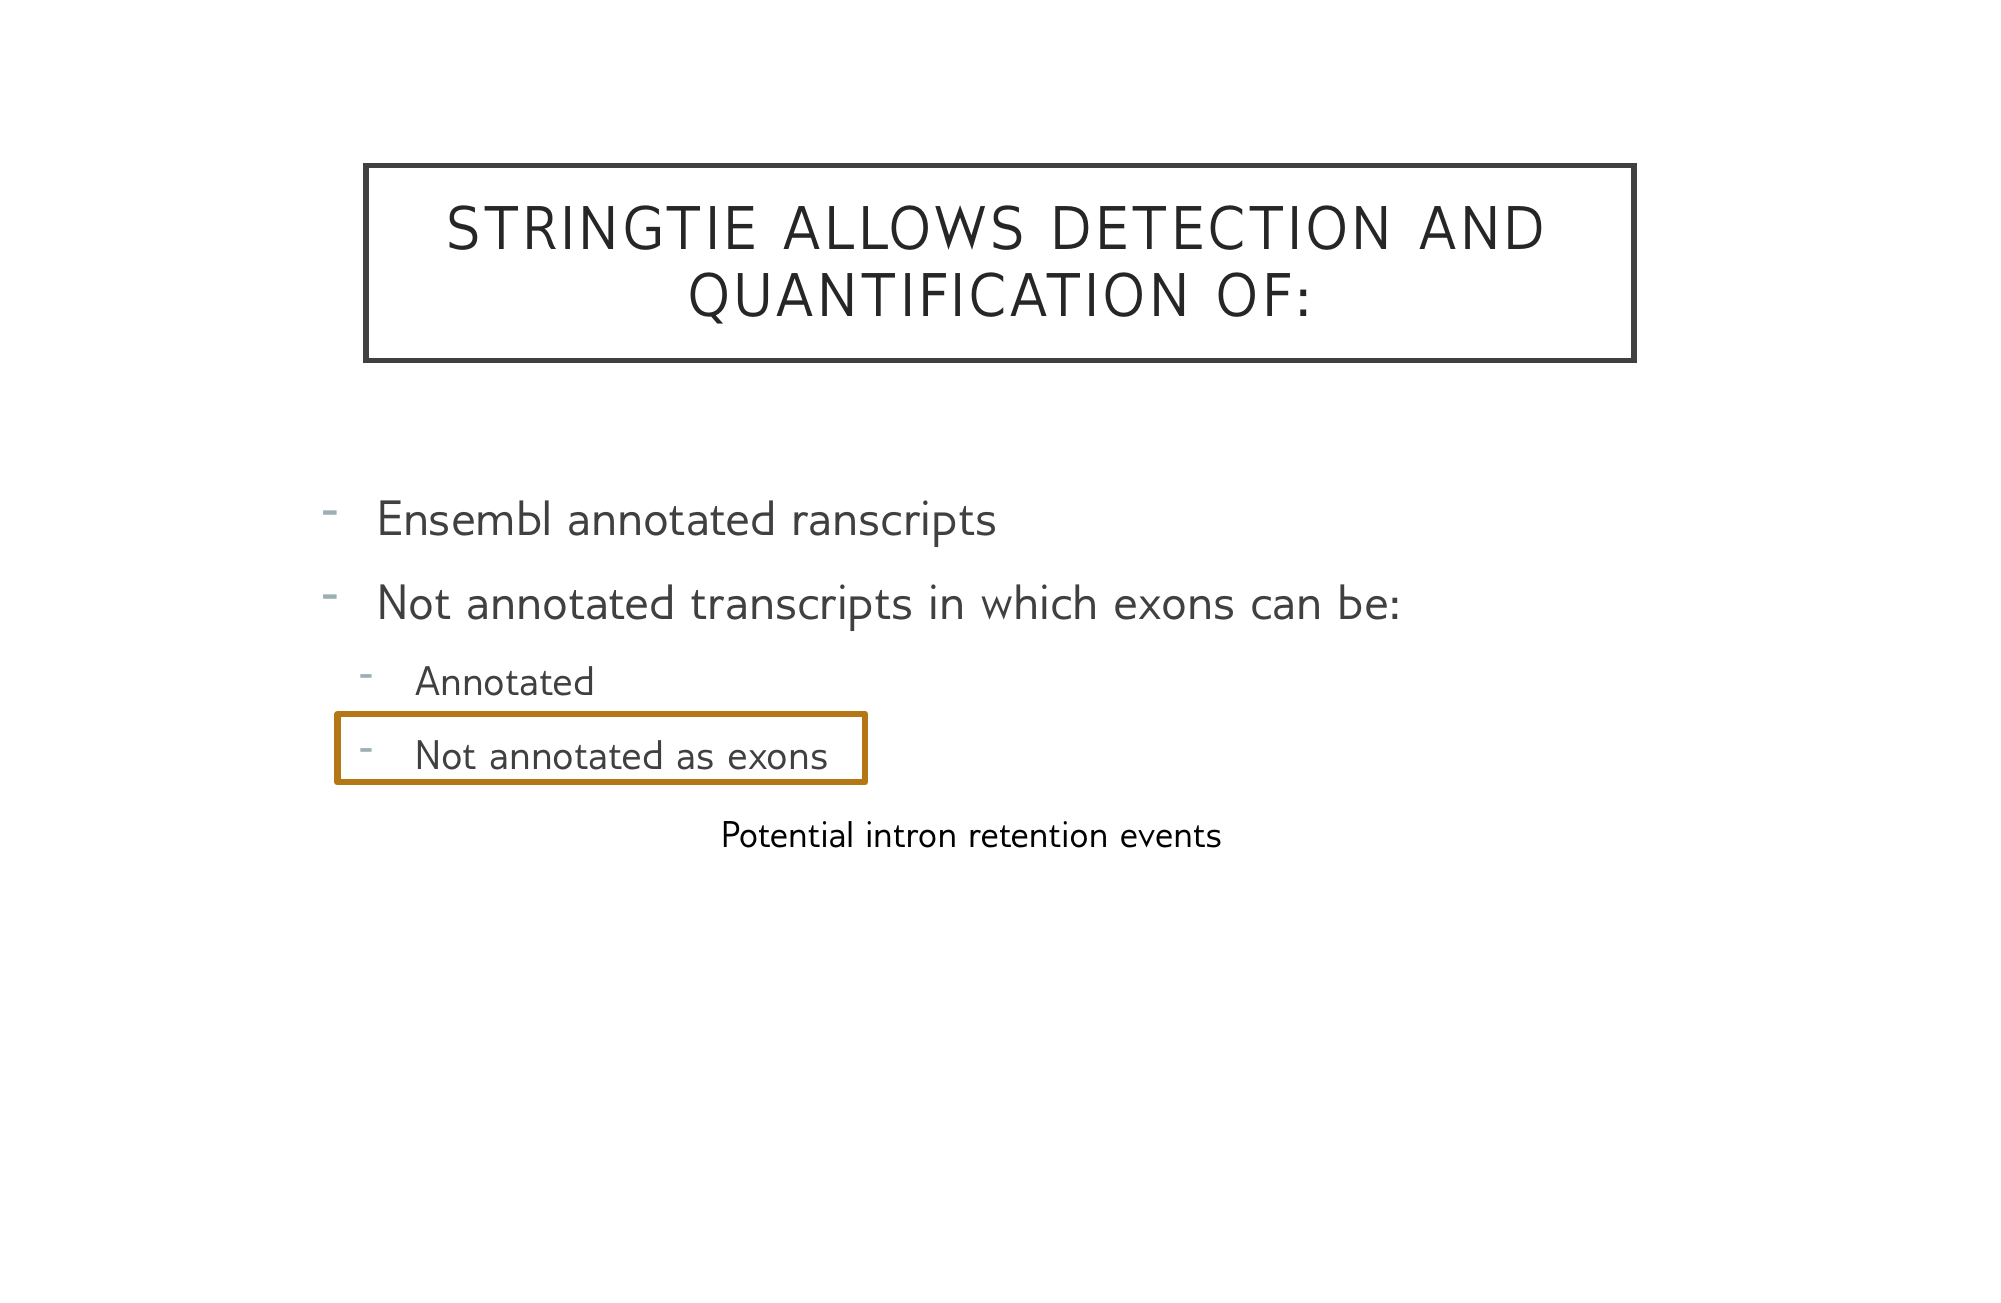

# Stringtie allows detection and quantification of:
Ensembl annotated ranscripts
Not annotated transcripts in which exons can be:
Annotated
Not annotated as exons

Potential intron retention events